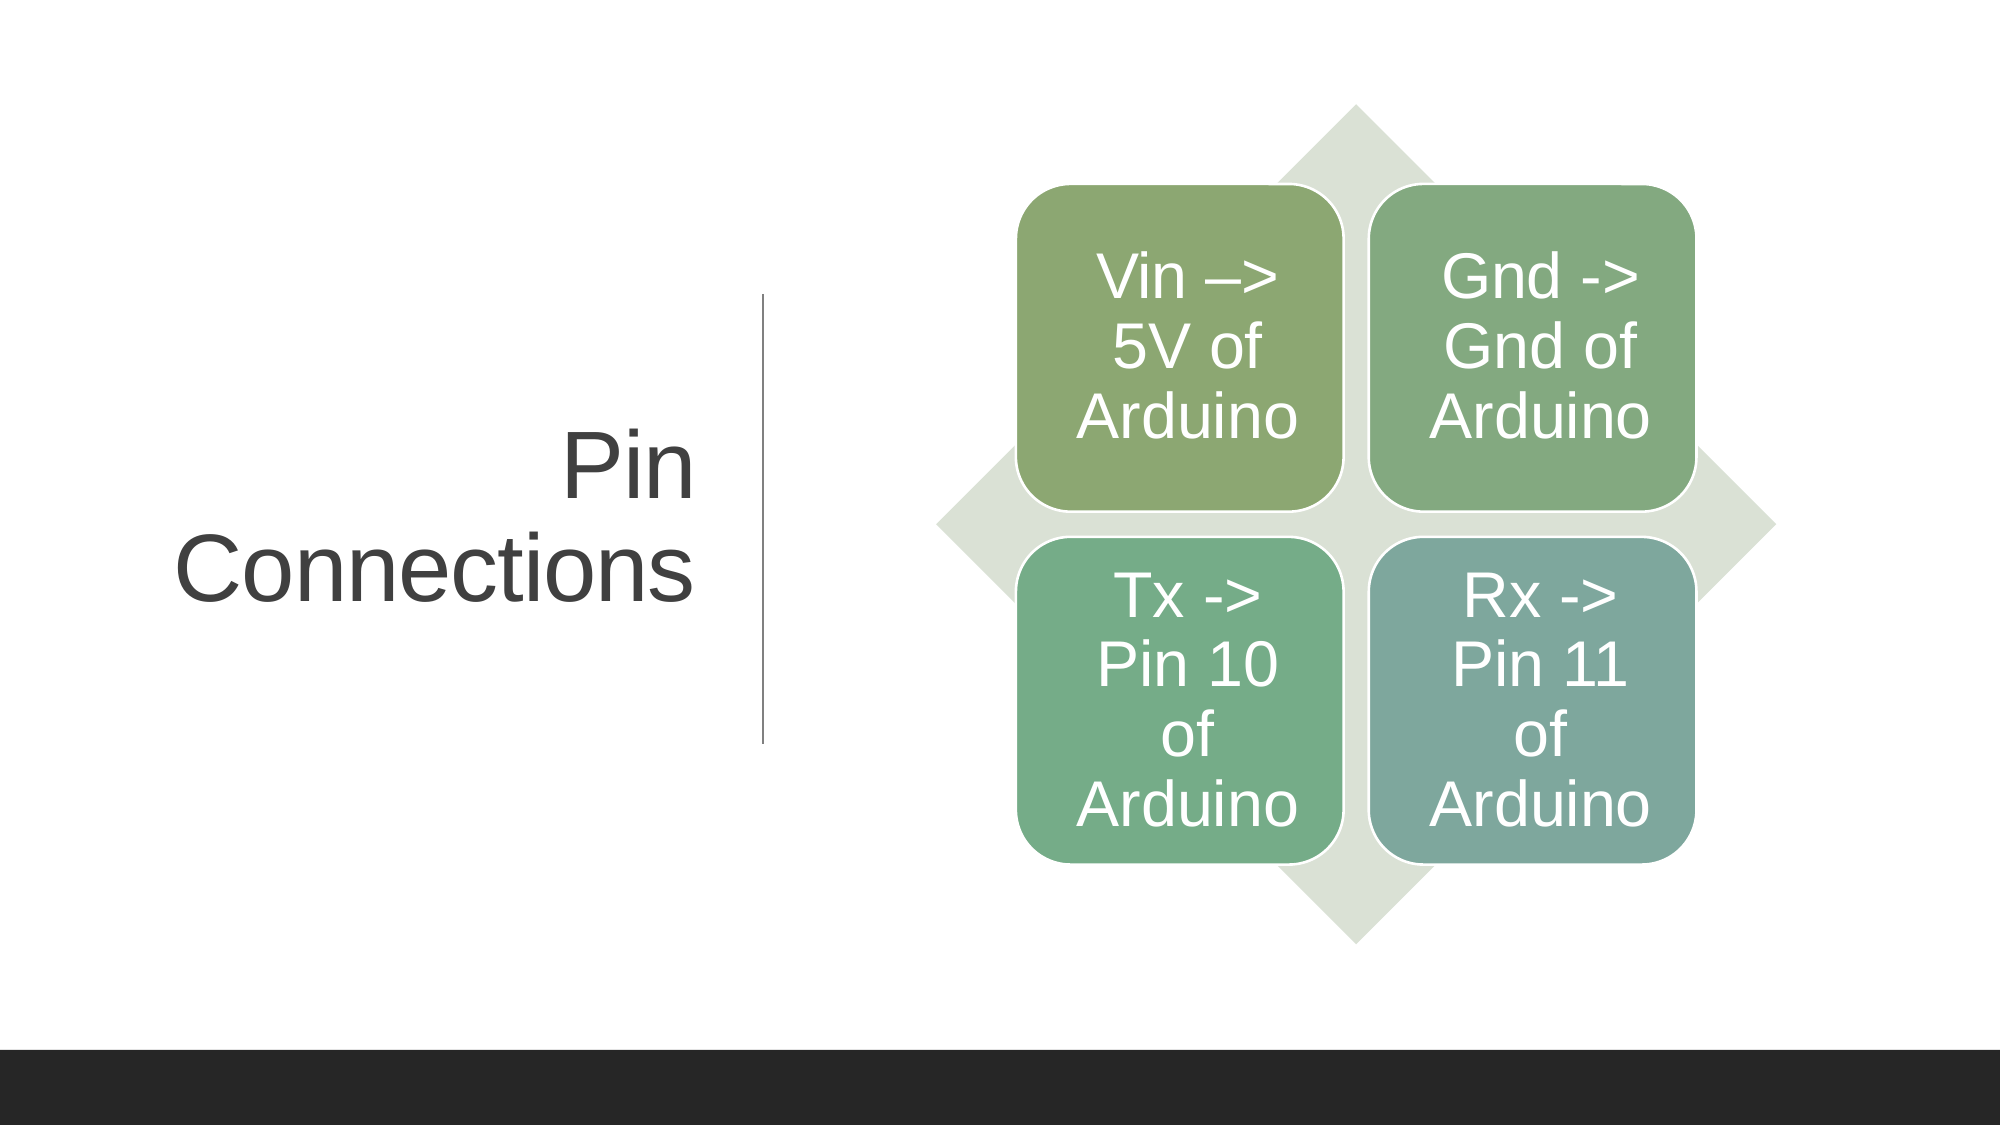

# Pin Connections
Vin –> 5V of Arduino
Gnd -> Gnd of Arduino
Tx -> Pin 10 of Arduino
Rx -> Pin 11 of Arduino